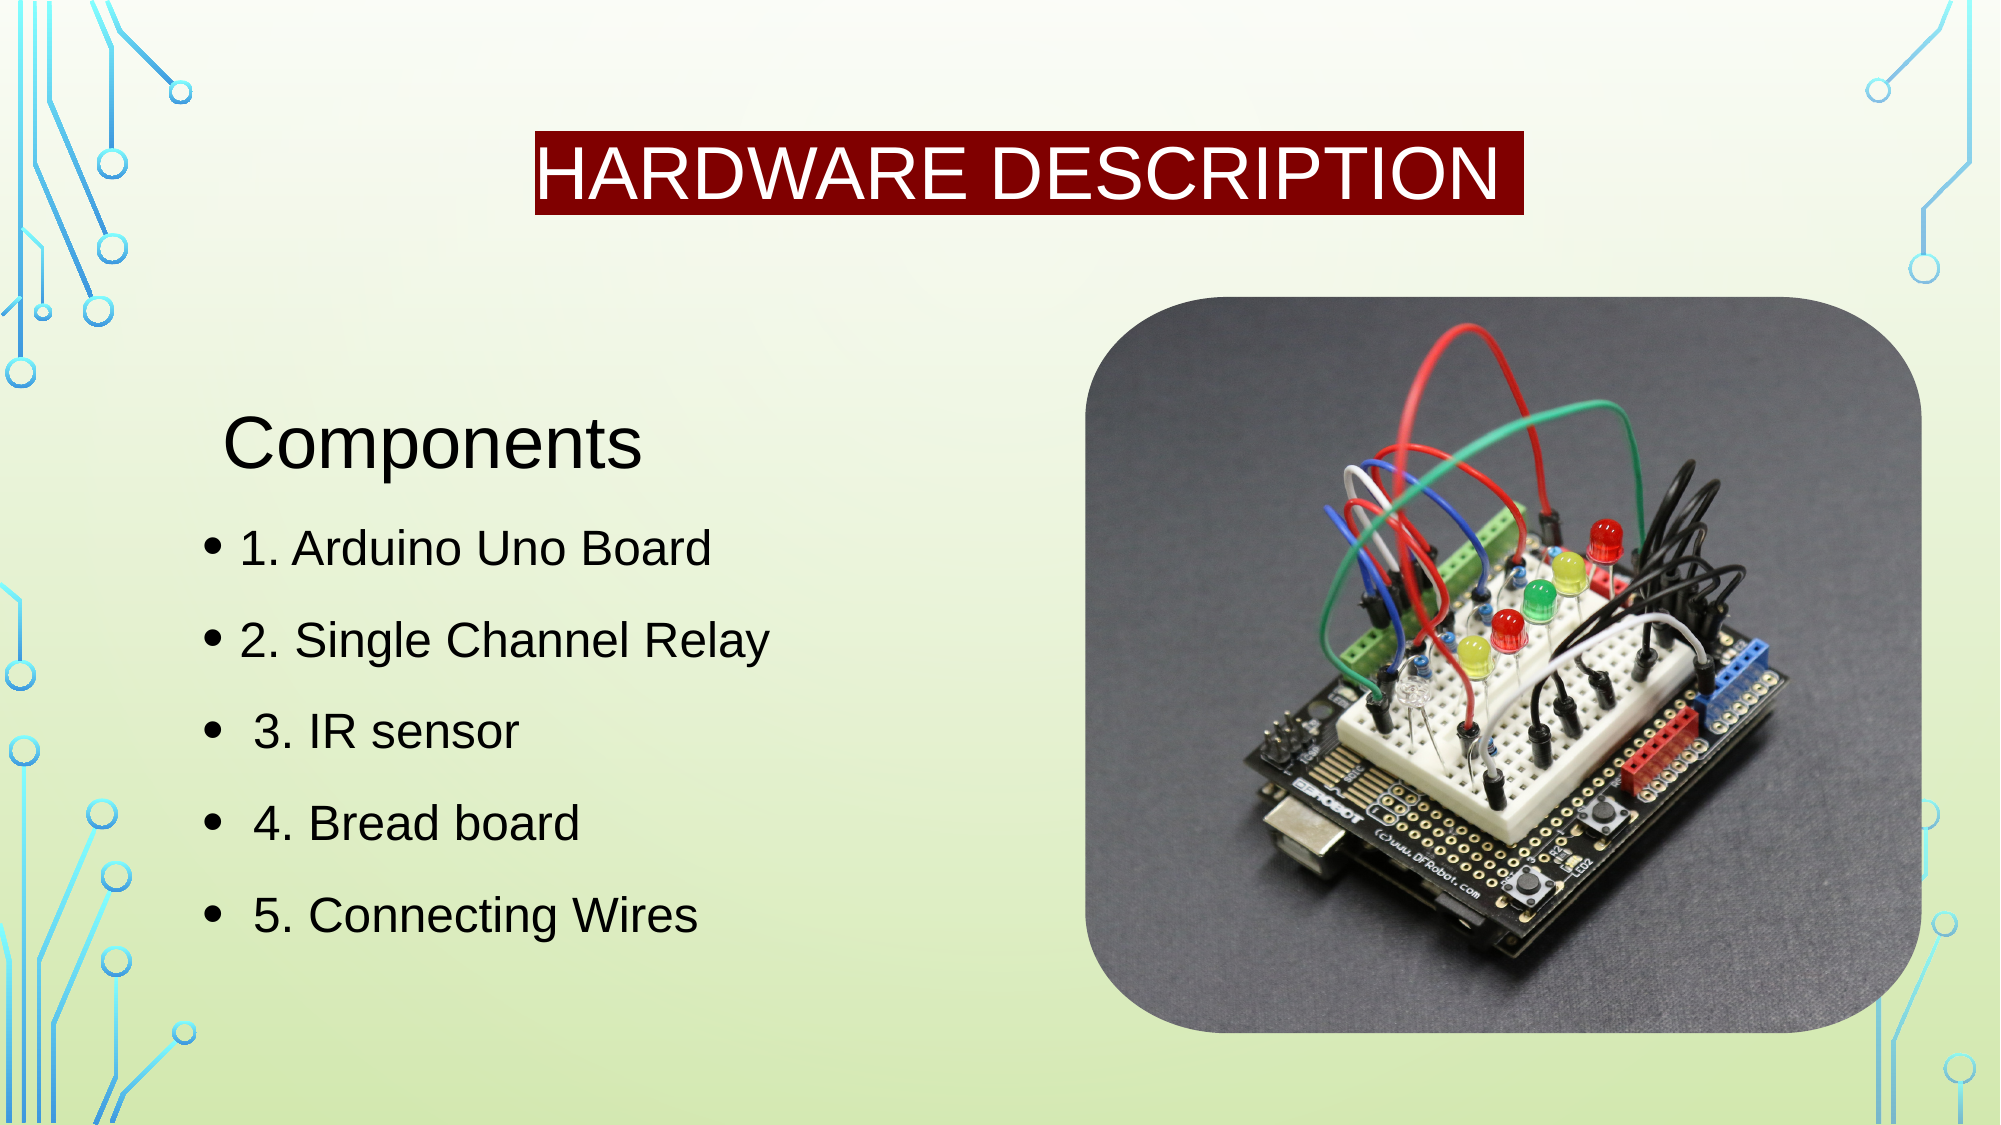

# HARDWARE DESCRIPTION

 Components
1. Arduino Uno Board
2. Single Channel Relay
 3. IR sensor
 4. Bread board
 5. Connecting Wires